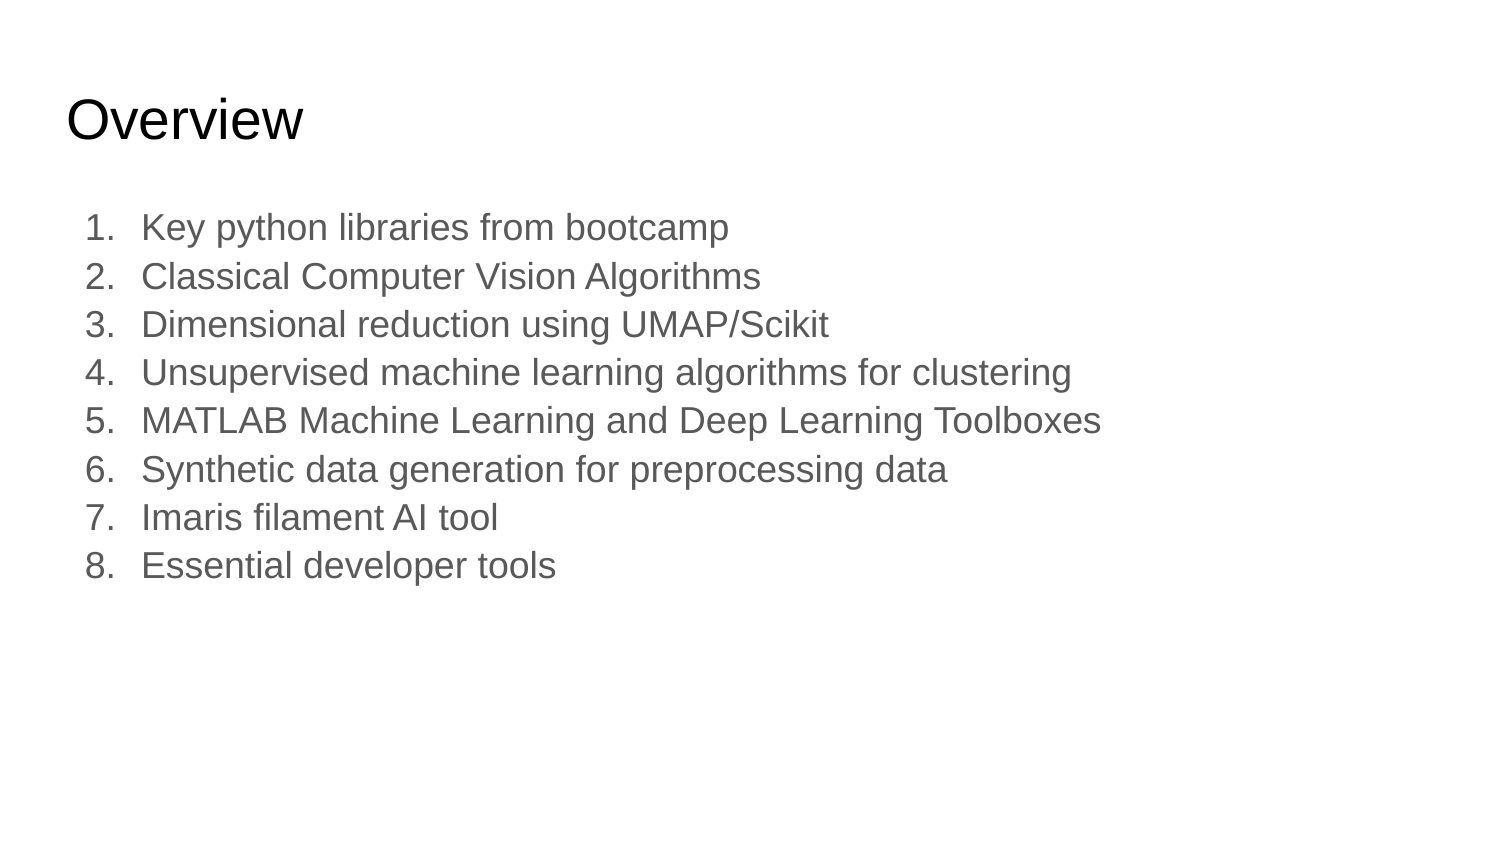

# Overview
Key python libraries from bootcamp
Classical Computer Vision Algorithms
Dimensional reduction using UMAP/Scikit
Unsupervised machine learning algorithms for clustering
MATLAB Machine Learning and Deep Learning Toolboxes
Synthetic data generation for preprocessing data
Imaris filament AI tool
Essential developer tools